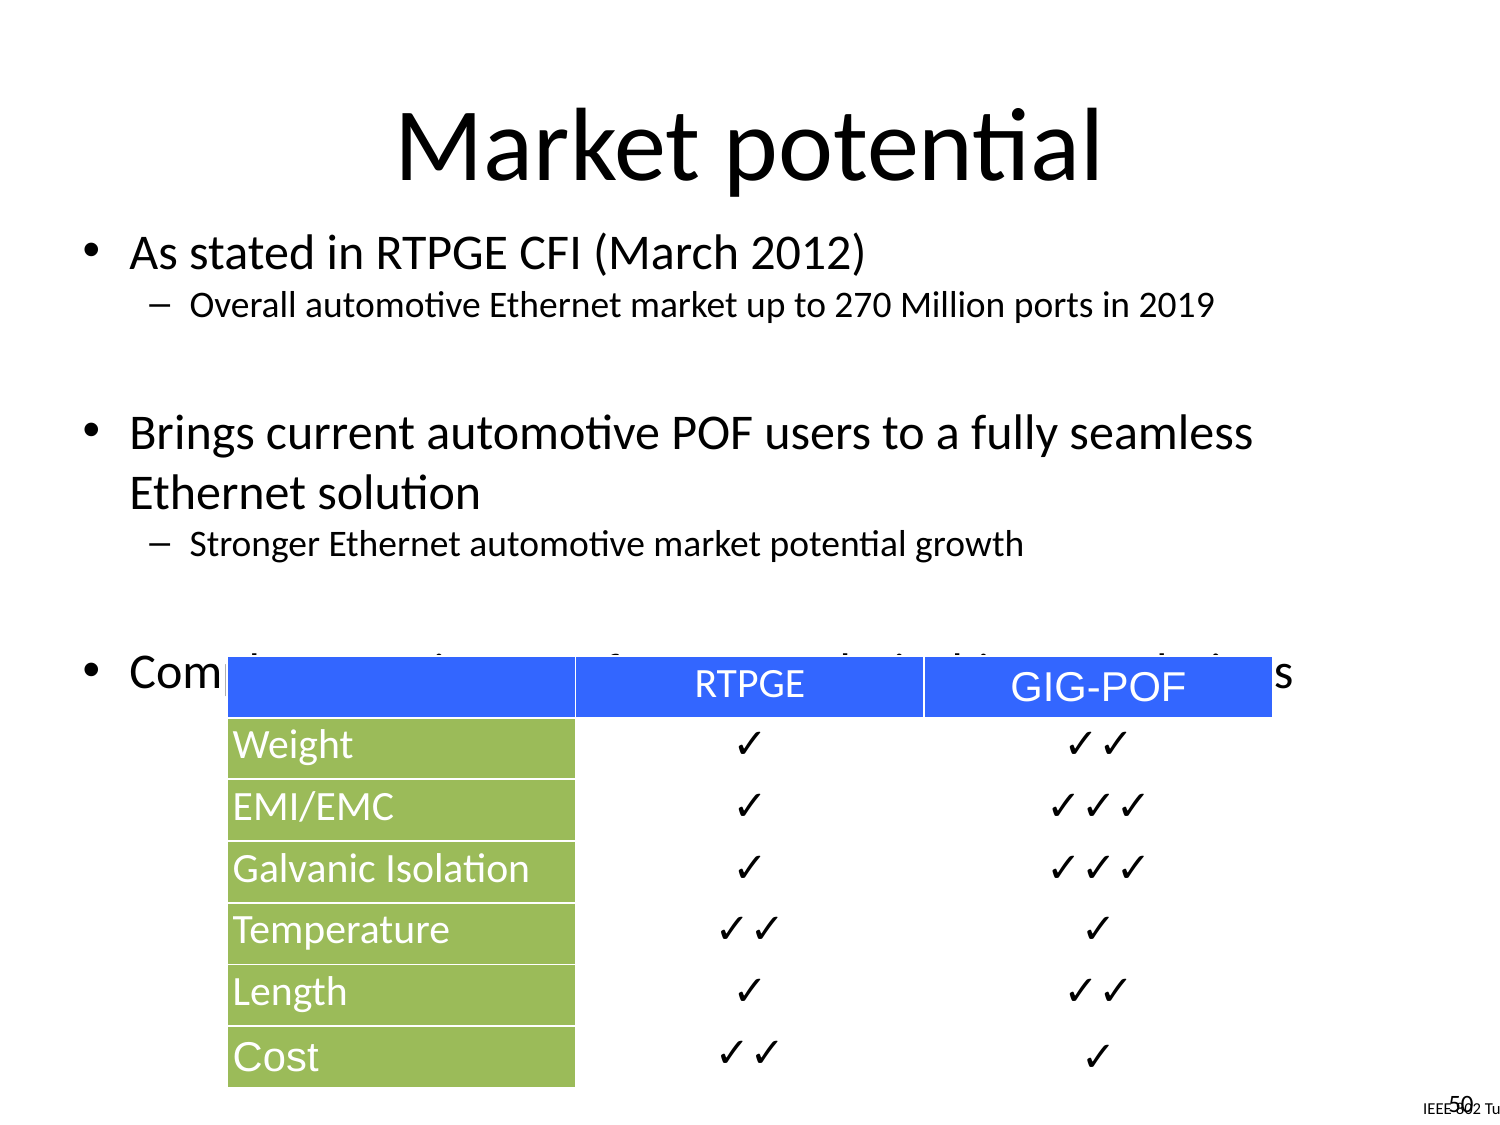

# Market potential
As stated in RTPGE CFI (March 2012)
Overall automotive Ethernet market up to 270 Million ports in 2019

Brings current automotive POF users to a fully seamless Ethernet solution
Stronger Ethernet automotive market potential growth

Complementarity use of RTPGE and Gigabit POF solutions
|  | RTPGE | GIG-POF |
| --- | --- | --- |
| Weight | ✓ | ✓✓ |
| EMI/EMC | ✓ | ✓✓✓ |
| Galvanic Isolation | ✓ | ✓✓✓ |
| Temperature | ✓✓ | ✓ |
| Length | ✓ | ✓✓ |
| Cost | ✓✓ | ✓ |
50